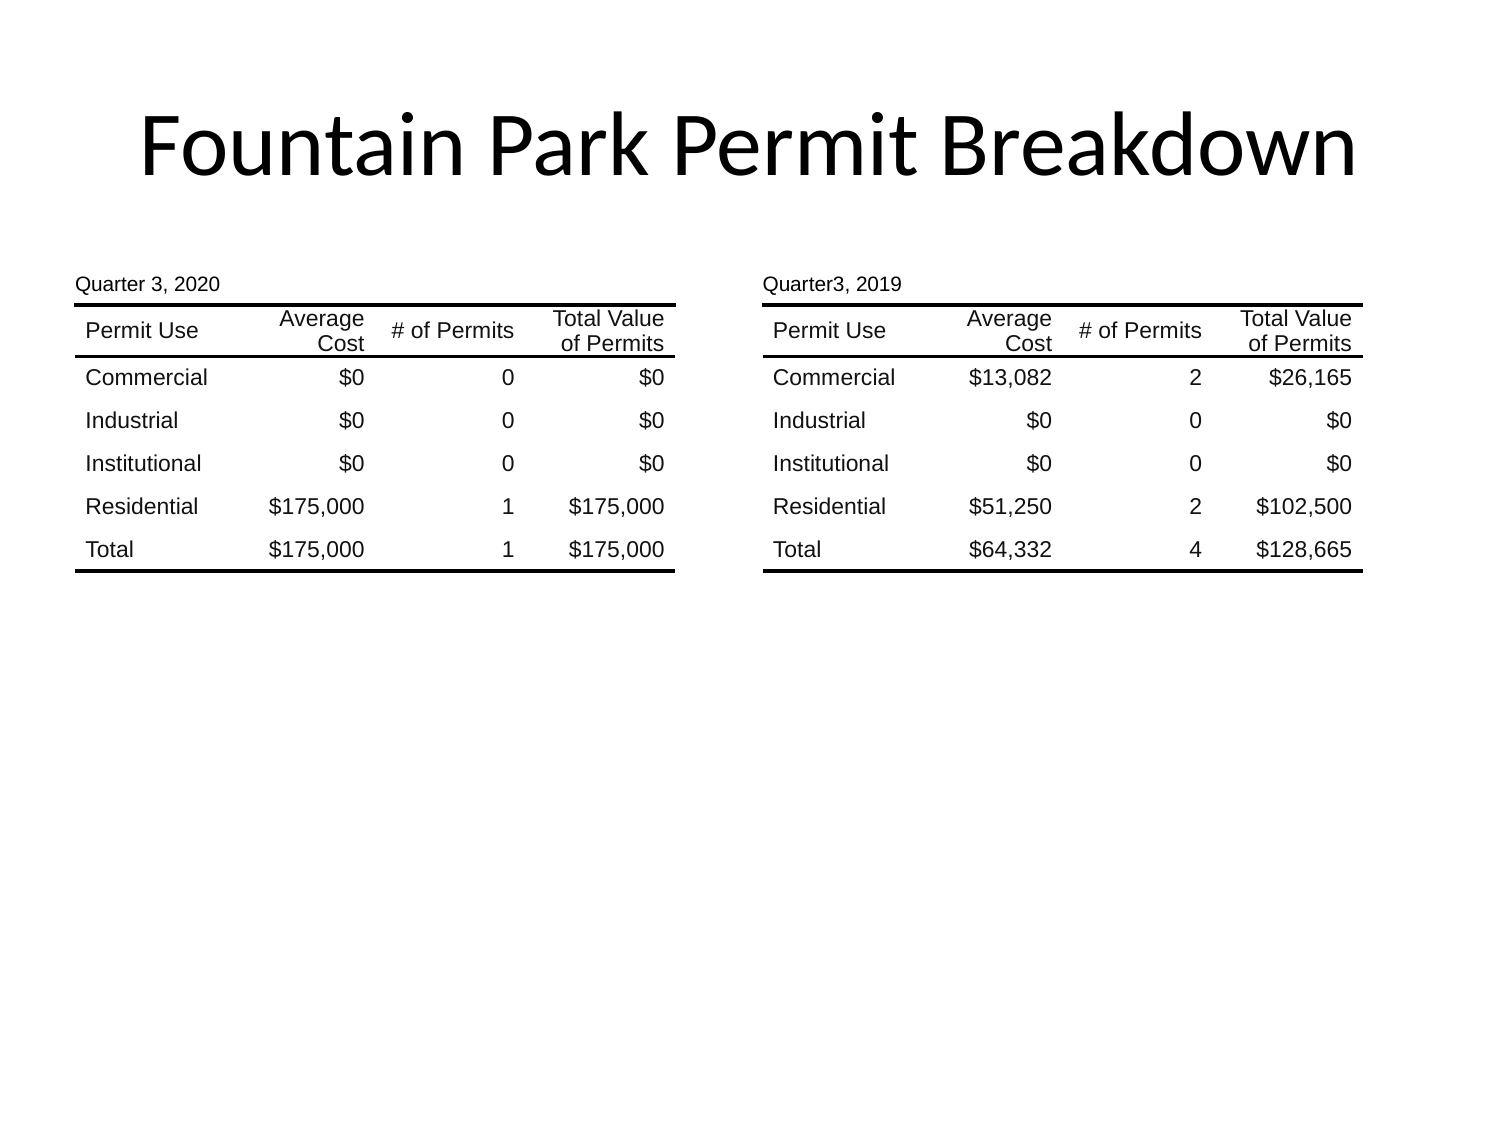

# Fountain Park Permit Breakdown
| Quarter 3, 2020 | Quarter 3, 2020 | Quarter 3, 2020 | Quarter 3, 2020 |
| --- | --- | --- | --- |
| Permit Use | Average Cost | # of Permits | Total Value of Permits |
| Commercial | $0 | 0 | $0 |
| Industrial | $0 | 0 | $0 |
| Institutional | $0 | 0 | $0 |
| Residential | $175,000 | 1 | $175,000 |
| Total | $175,000 | 1 | $175,000 |
| Quarter3, 2019 | Quarter3, 2019 | Quarter3, 2019 | Quarter3, 2019 |
| --- | --- | --- | --- |
| Permit Use | Average Cost | # of Permits | Total Value of Permits |
| Commercial | $13,082 | 2 | $26,165 |
| Industrial | $0 | 0 | $0 |
| Institutional | $0 | 0 | $0 |
| Residential | $51,250 | 2 | $102,500 |
| Total | $64,332 | 4 | $128,665 |